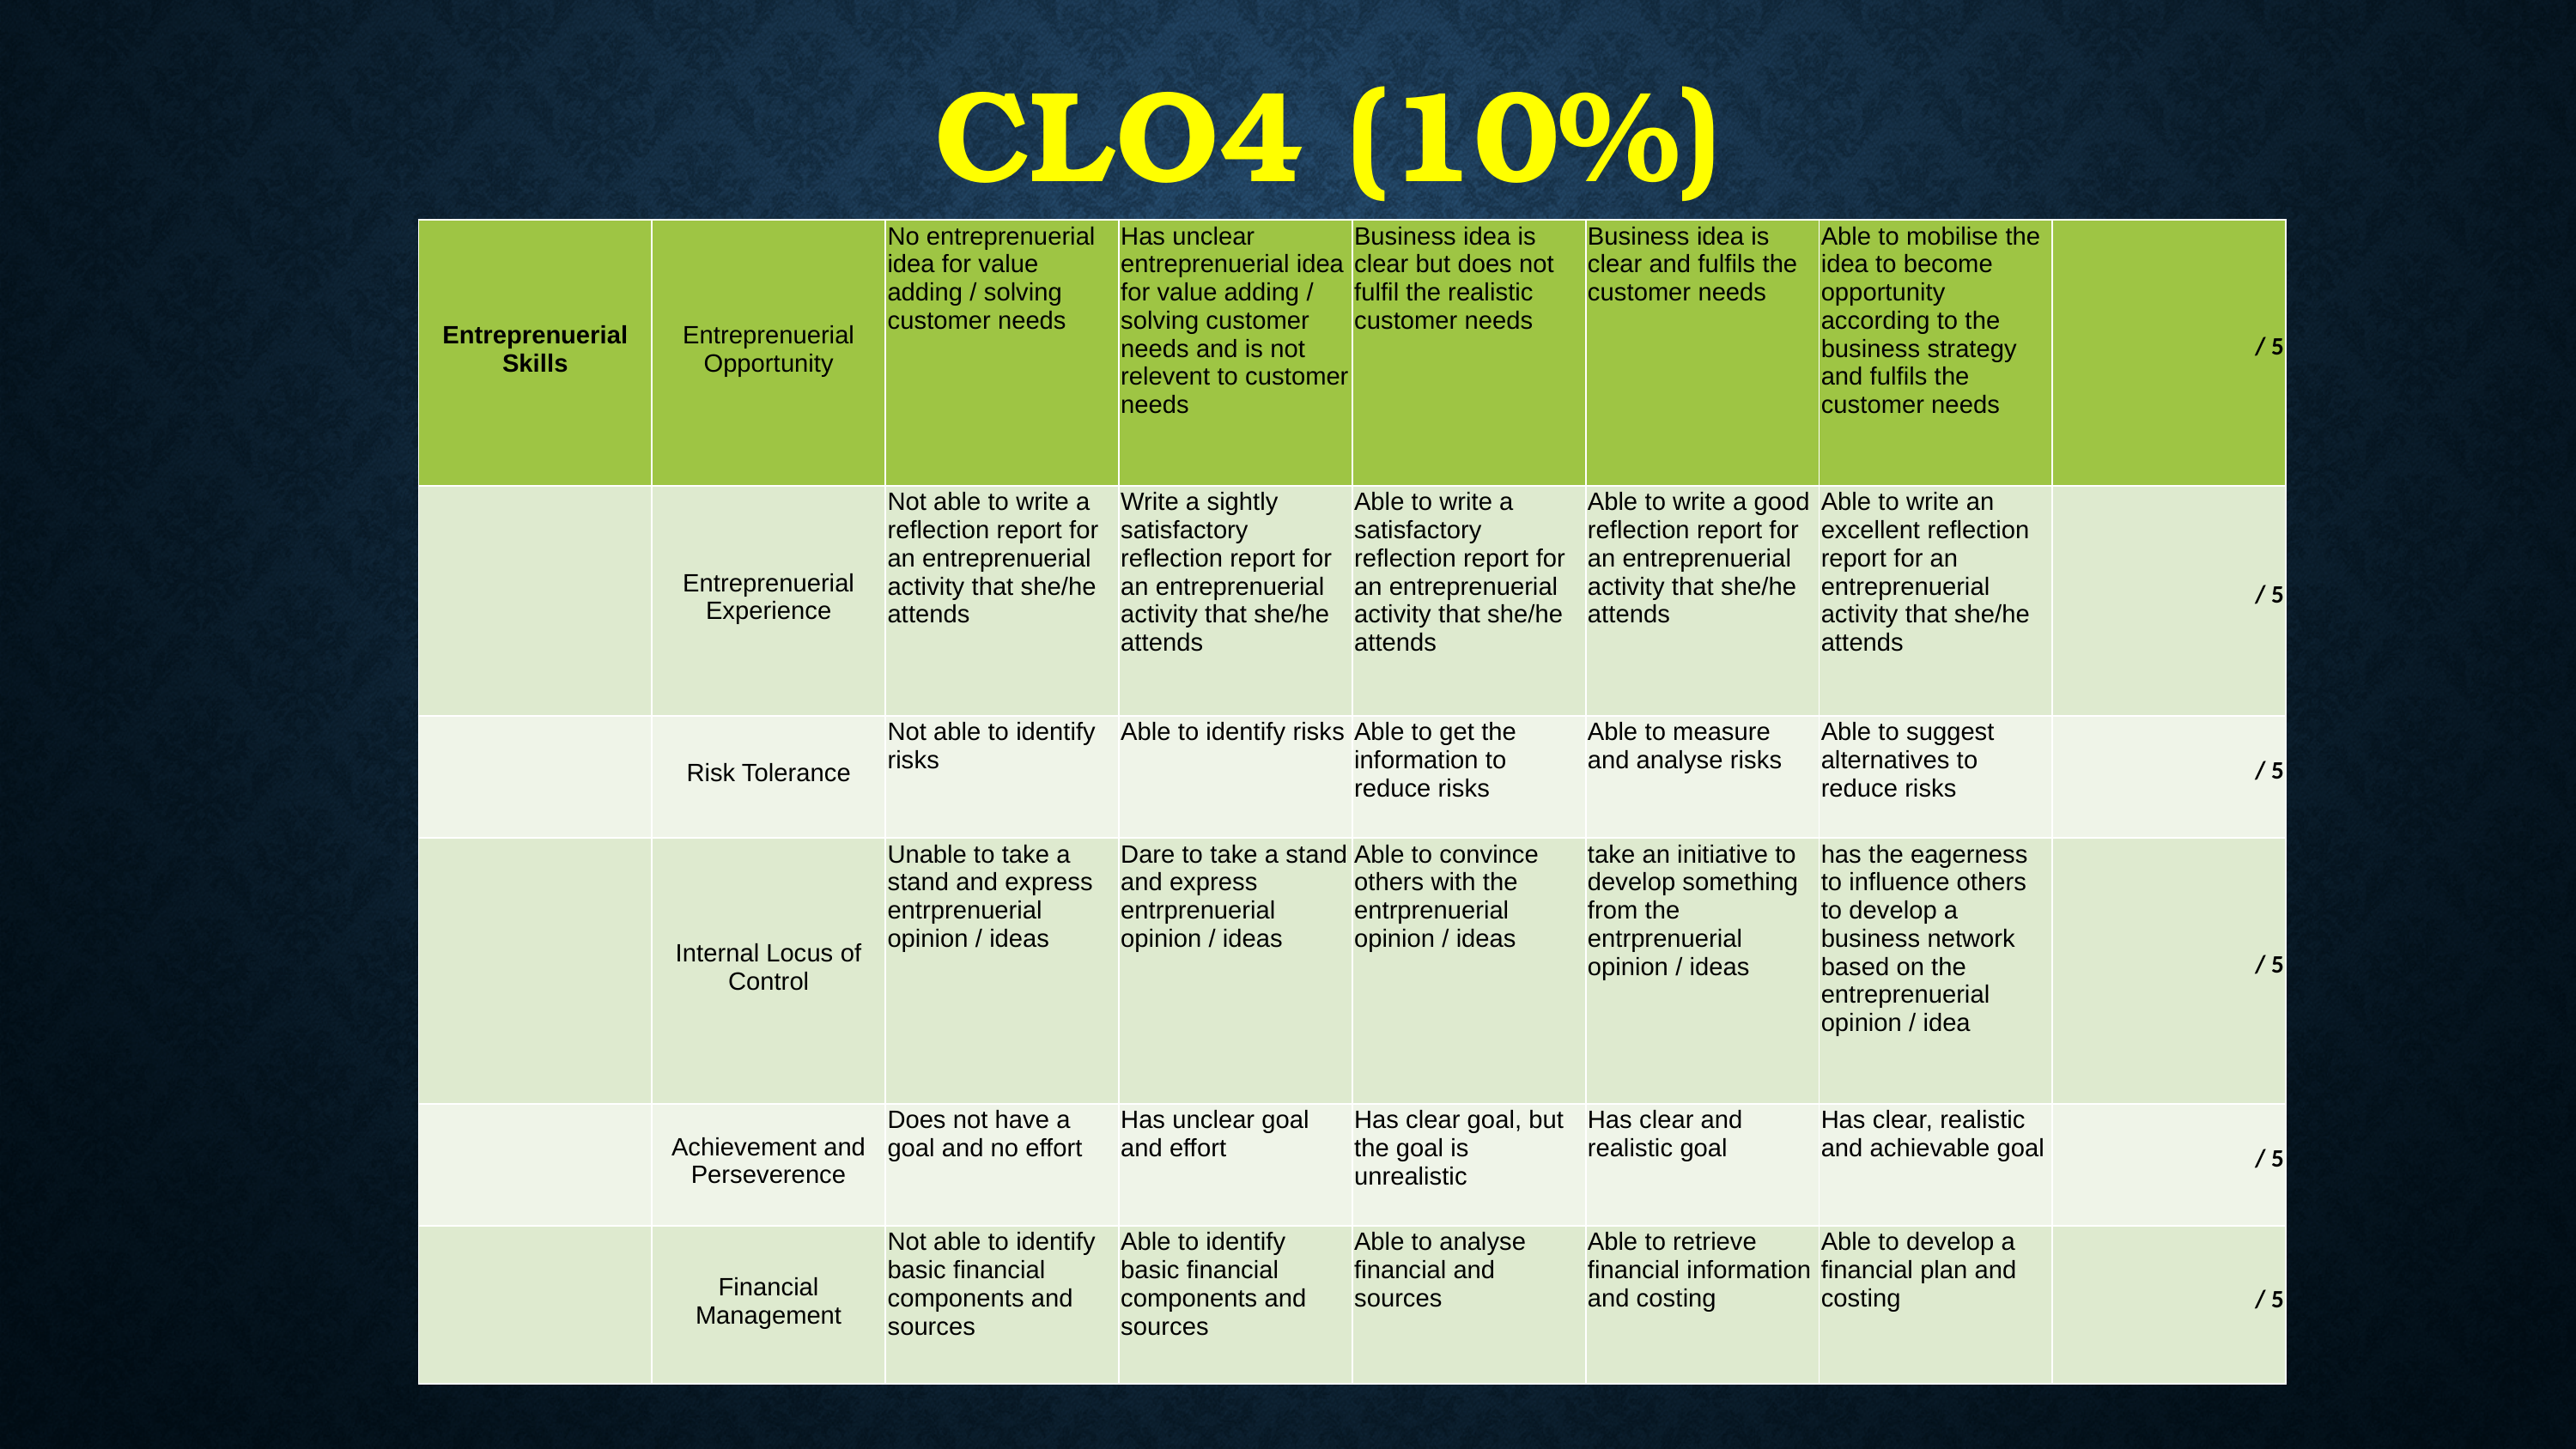

# CLO4 (10%)
| Entreprenuerial Skills | Entreprenuerial Opportunity | No entreprenuerial idea for value adding / solving customer needs | Has unclear entreprenuerial idea for value adding / solving customer needs and is not relevent to customer needs | Business idea is clear but does not fulfil the realistic customer needs | Business idea is clear and fulfils the customer needs | Able to mobilise the idea to become opportunity according to the business strategy and fulfils the customer needs | / 5 |
| --- | --- | --- | --- | --- | --- | --- | --- |
|  | Entreprenuerial Experience | Not able to write a reflection report for an entreprenuerial activity that she/he attends | Write a sightly satisfactory reflection report for an entreprenuerial activity that she/he attends | Able to write a satisfactory reflection report for an entreprenuerial activity that she/he attends | Able to write a good reflection report for an entreprenuerial activity that she/he attends | Able to write an excellent reflection report for an entreprenuerial activity that she/he attends | / 5 |
|  | Risk Tolerance | Not able to identify risks | Able to identify risks | Able to get the information to reduce risks | Able to measure and analyse risks | Able to suggest alternatives to reduce risks | / 5 |
|  | Internal Locus of Control | Unable to take a stand and express entrprenuerial opinion / ideas | Dare to take a stand and express entrprenuerial opinion / ideas | Able to convince others with the entrprenuerial opinion / ideas | take an initiative to develop something from the entrprenuerial opinion / ideas | has the eagerness to influence others to develop a business network based on the entreprenuerial opinion / idea | / 5 |
|  | Achievement and Perseverence | Does not have a goal and no effort | Has unclear goal and effort | Has clear goal, but the goal is unrealistic | Has clear and realistic goal | Has clear, realistic and achievable goal | / 5 |
|  | Financial Management | Not able to identify basic financial components and sources | Able to identify basic financial components and sources | Able to analyse financial and sources | Able to retrieve financial information and costing | Able to develop a financial plan and costing | / 5 |